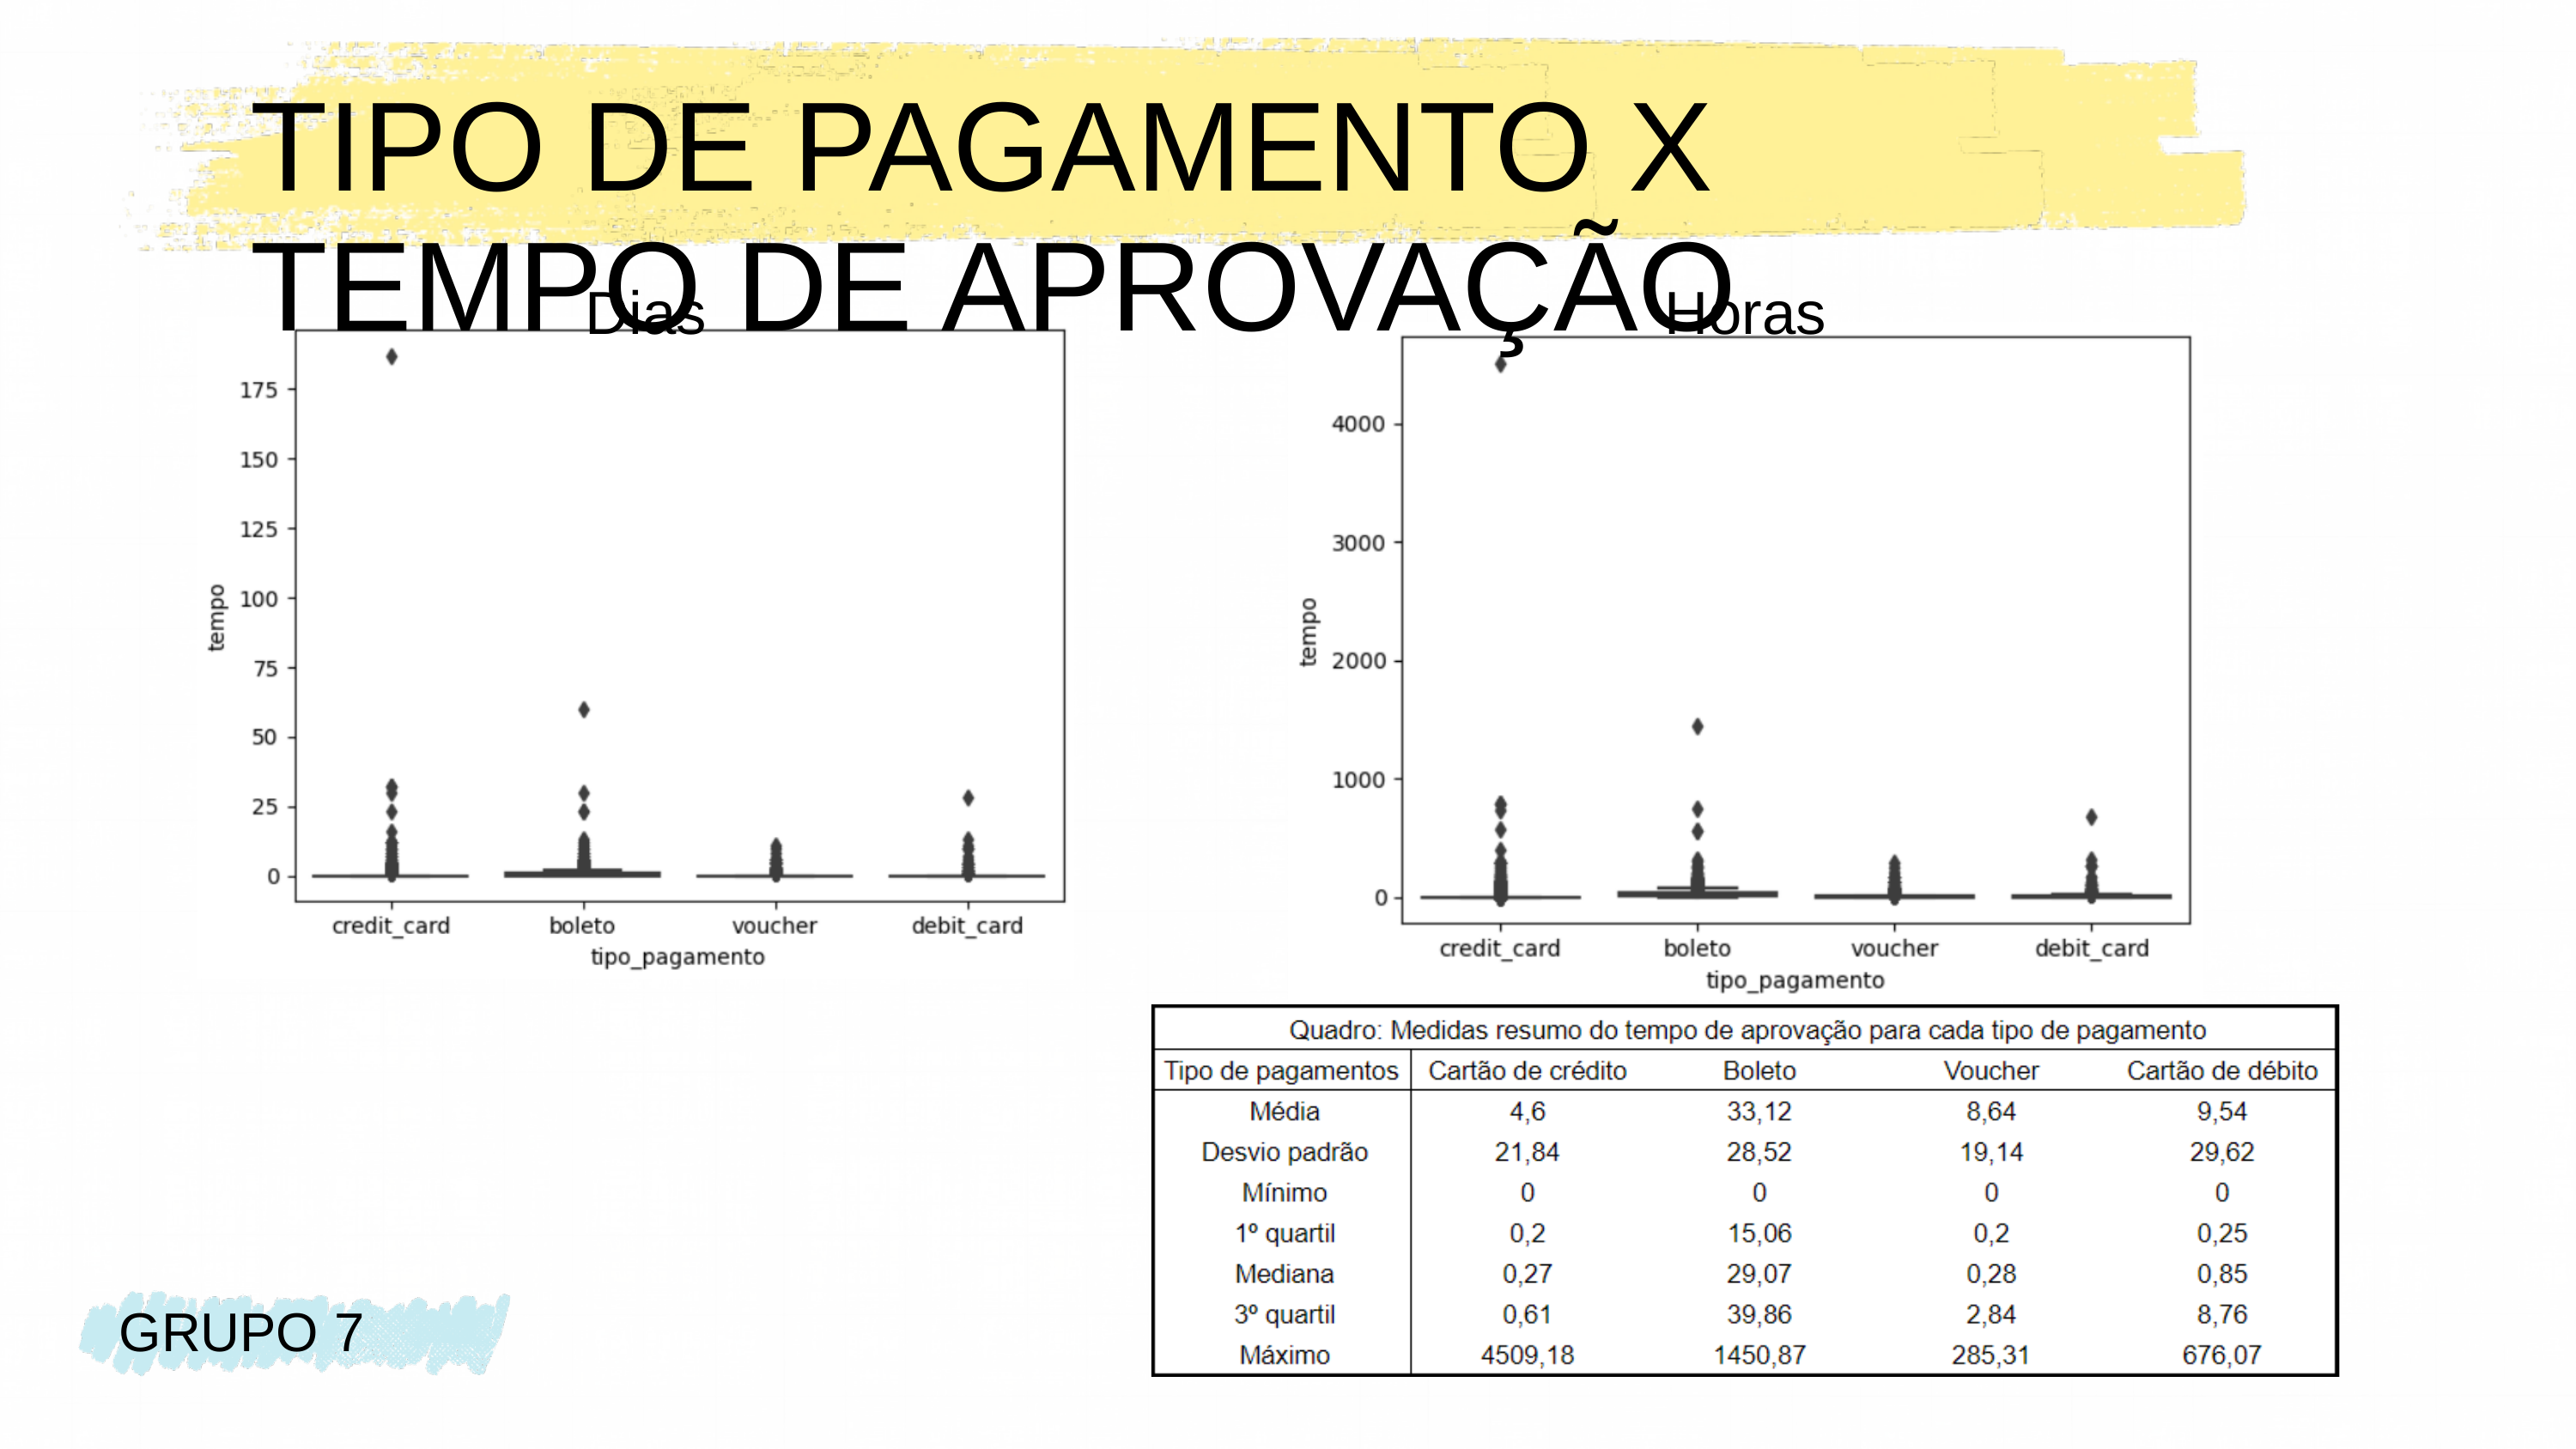

TIPO DE PAGAMENTO X TEMPO DE APROVAÇÃO
Dias
Horas

GRUPO 7